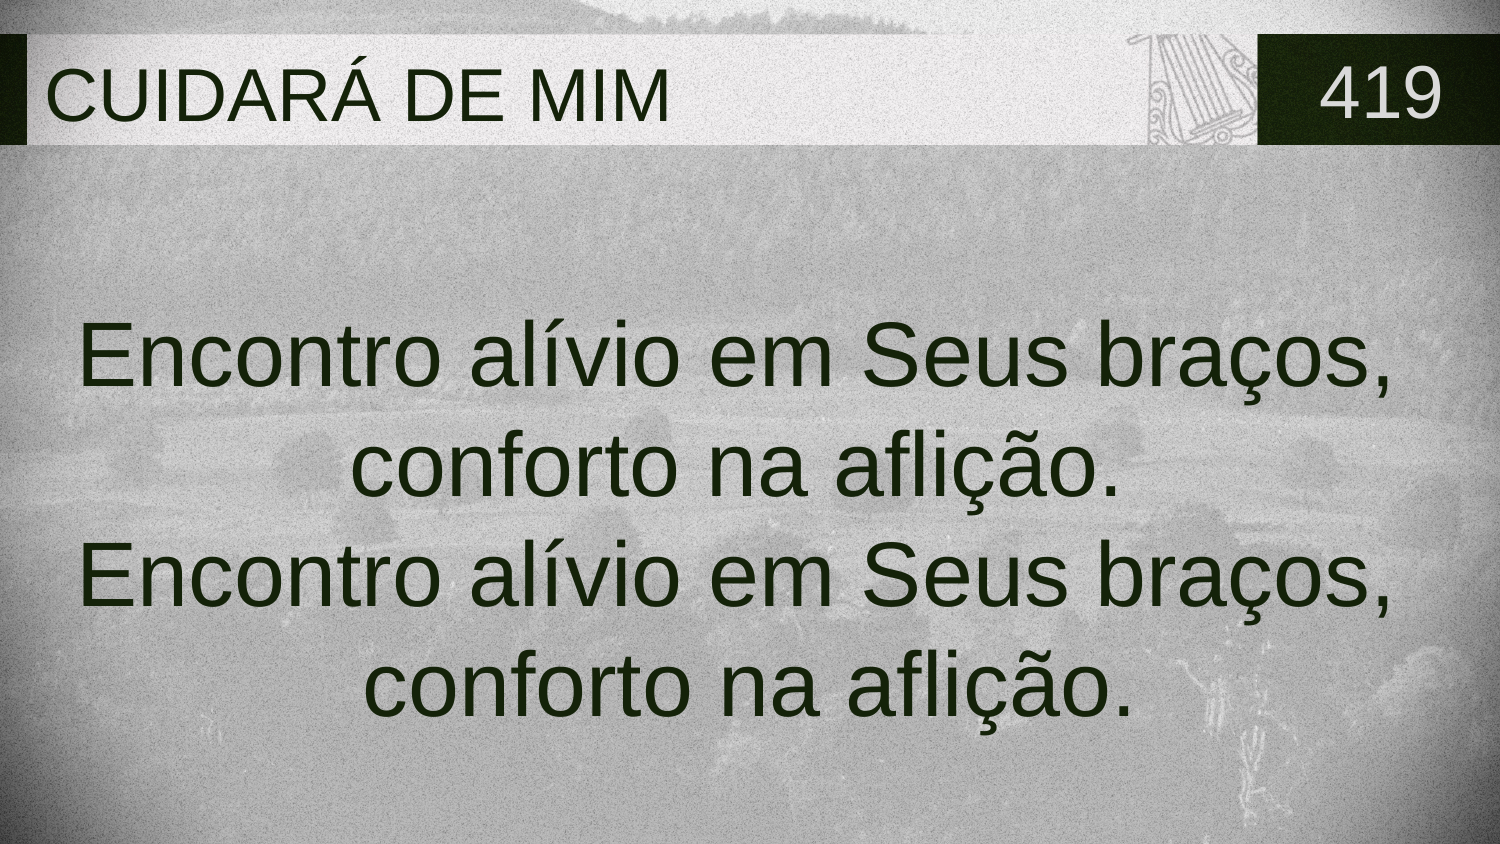

# CUIDARÁ DE MIM
419
Encontro alívio em Seus braços,
conforto na aflição.
Encontro alívio em Seus braços,
conforto na aflição.